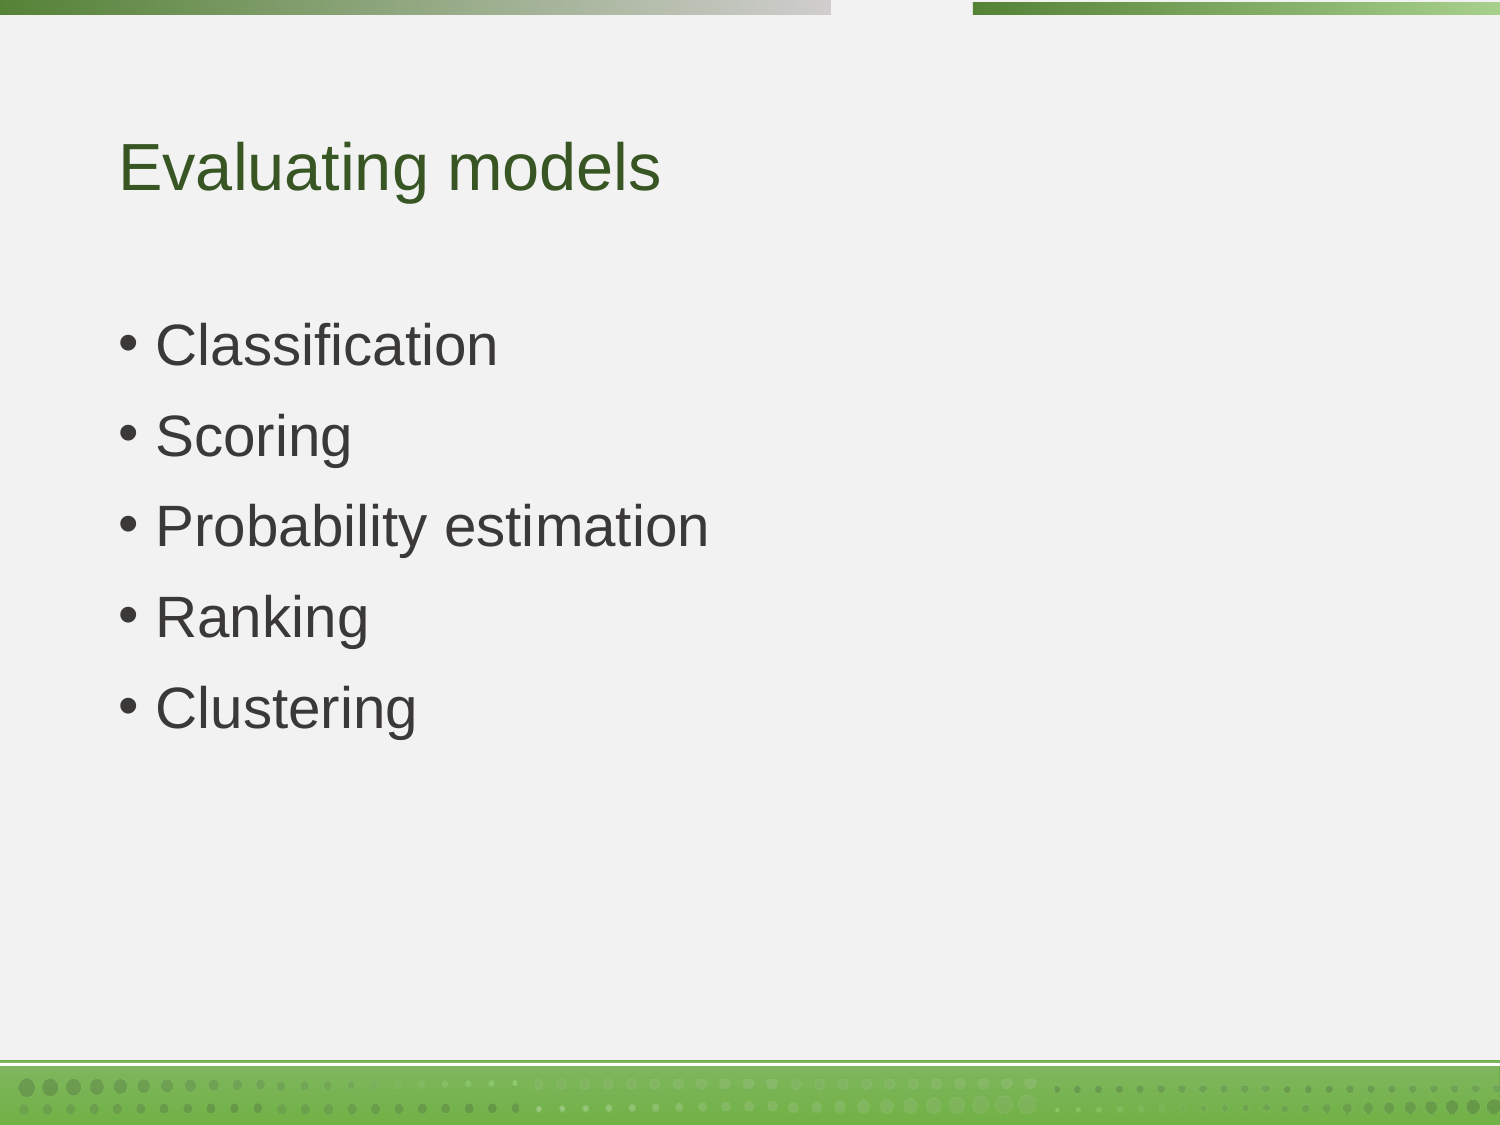

# Evaluating models
Classification
Scoring
Probability estimation
Ranking
Clustering